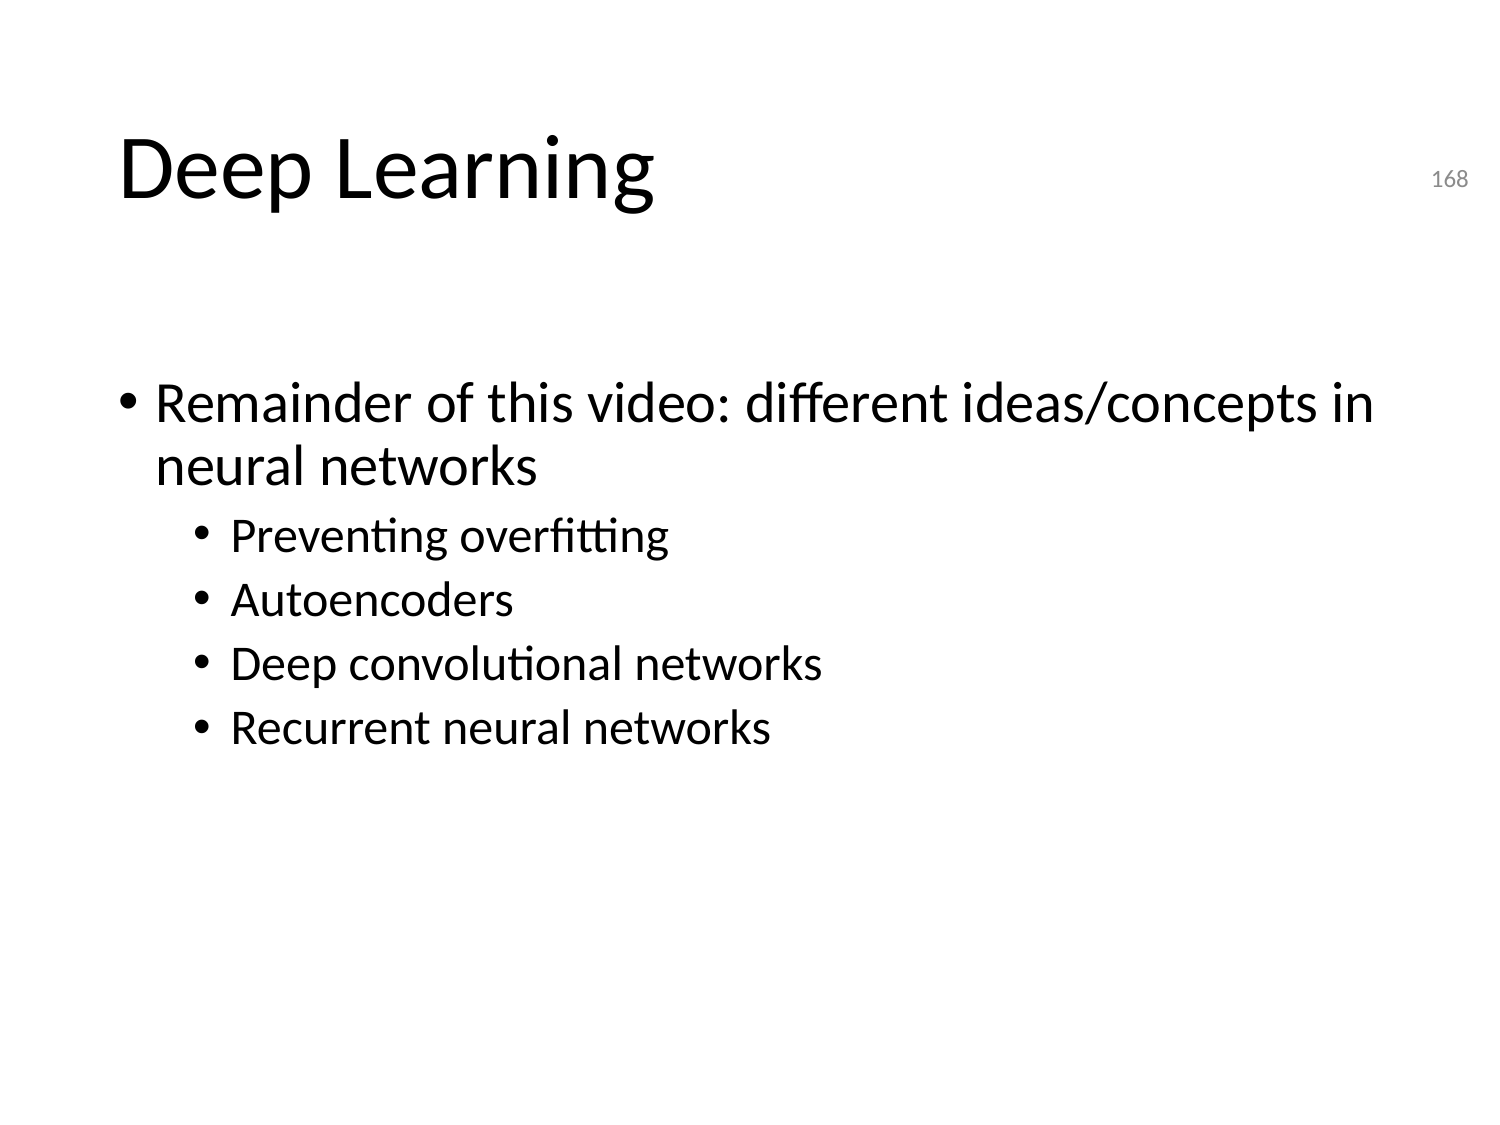

# Deep Learning
168
Remainder of this video: different ideas/concepts in neural networks
Preventing overfitting
Autoencoders
Deep convolutional networks
Recurrent neural networks